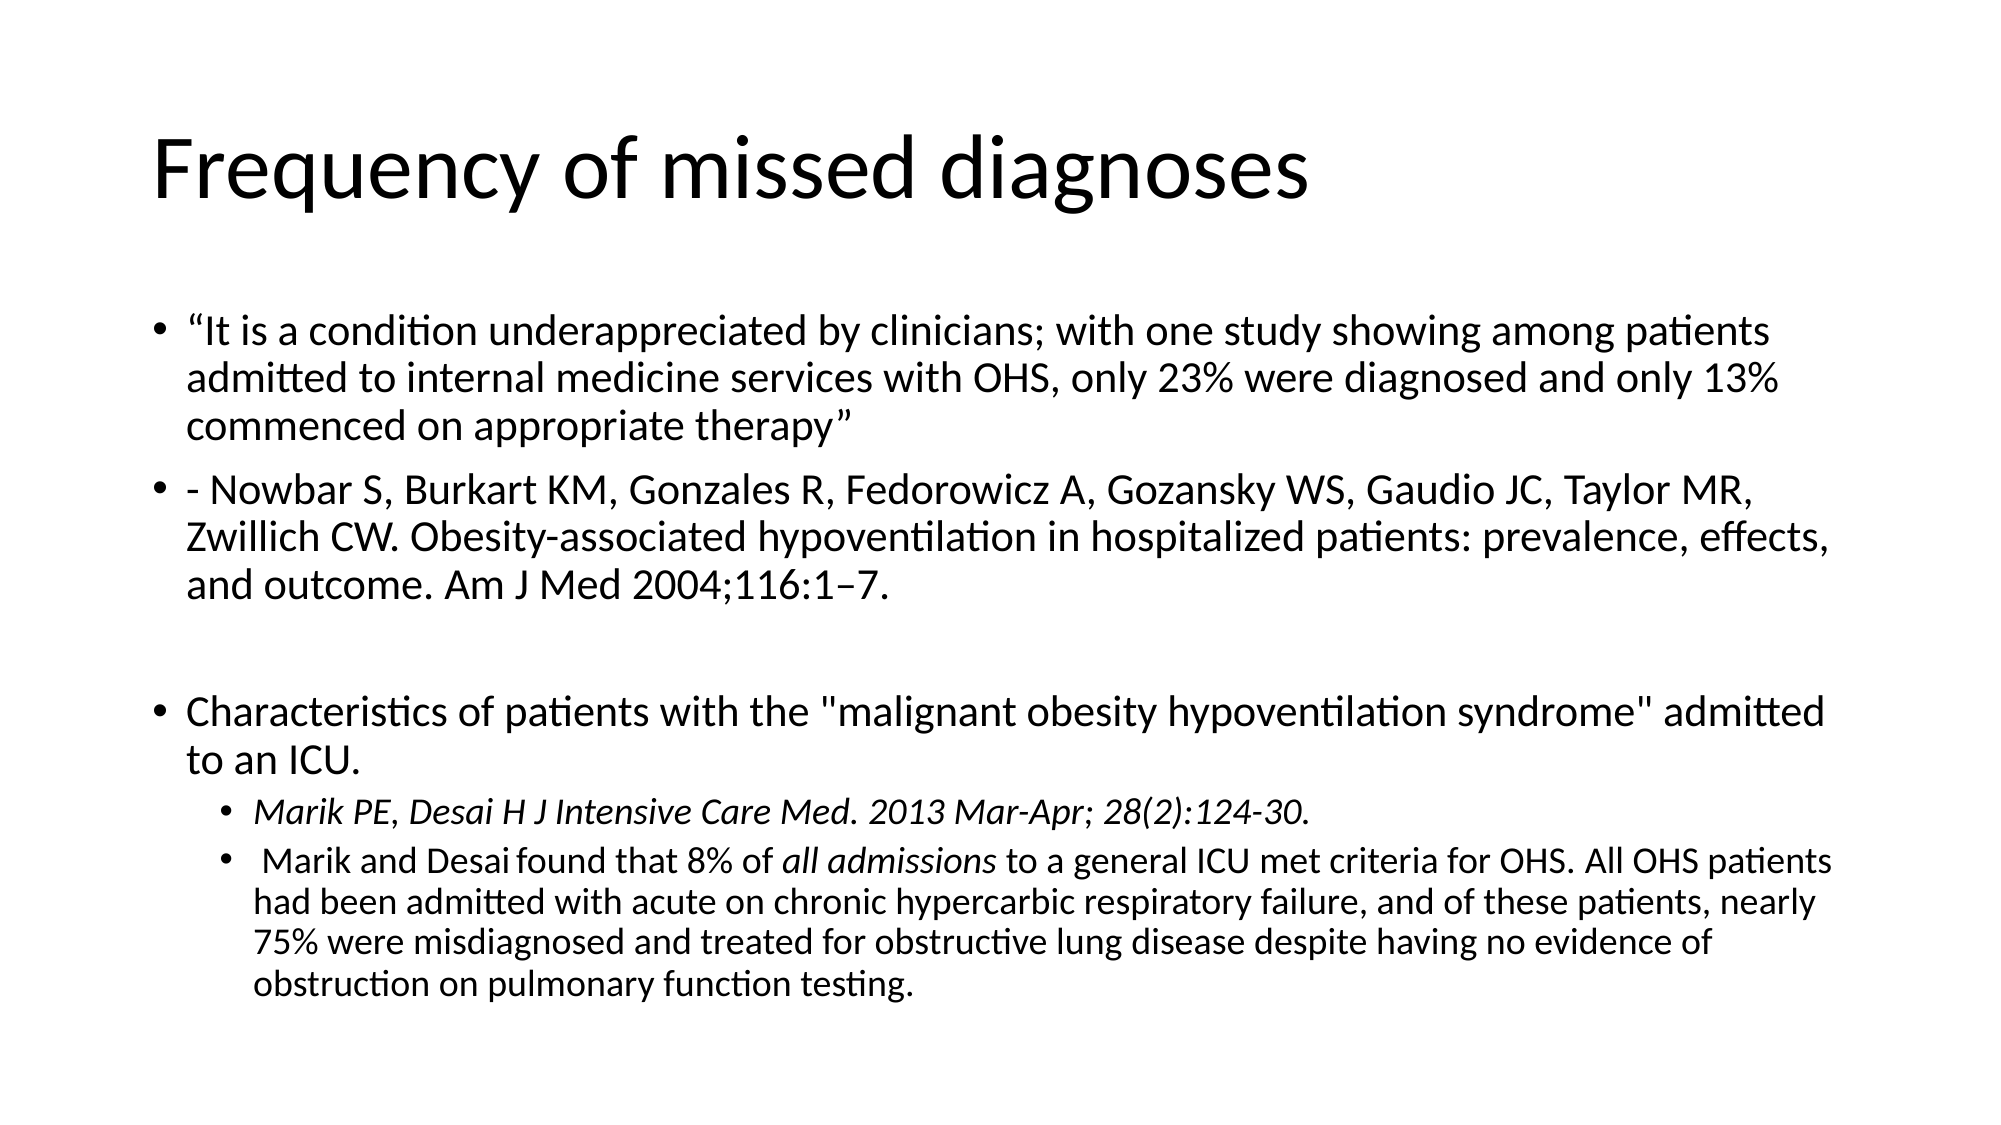

# Frequency of missed diagnoses
“It is a condition underappreciated by clinicians; with one study showing among patients admitted to internal medicine services with OHS, only 23% were diagnosed and only 13% commenced on appropriate therapy”
- Nowbar S, Burkart KM, Gonzales R, Fedorowicz A, Gozansky WS, Gaudio JC, Taylor MR, Zwillich CW. Obesity-associated hypoventilation in hospitalized patients: prevalence, effects, and outcome. Am J Med 2004;116:1–7.

Characteristics of patients with the "malignant obesity hypoventilation syndrome" admitted to an ICU.
Marik PE, Desai H J Intensive Care Med. 2013 Mar-Apr; 28(2):124-30.
 Marik and Desai found that 8% of all admissions to a general ICU met criteria for OHS. All OHS patients had been admitted with acute on chronic hypercarbic respiratory failure, and of these patients, nearly 75% were misdiagnosed and treated for obstructive lung disease despite having no evidence of obstruction on pulmonary function testing.